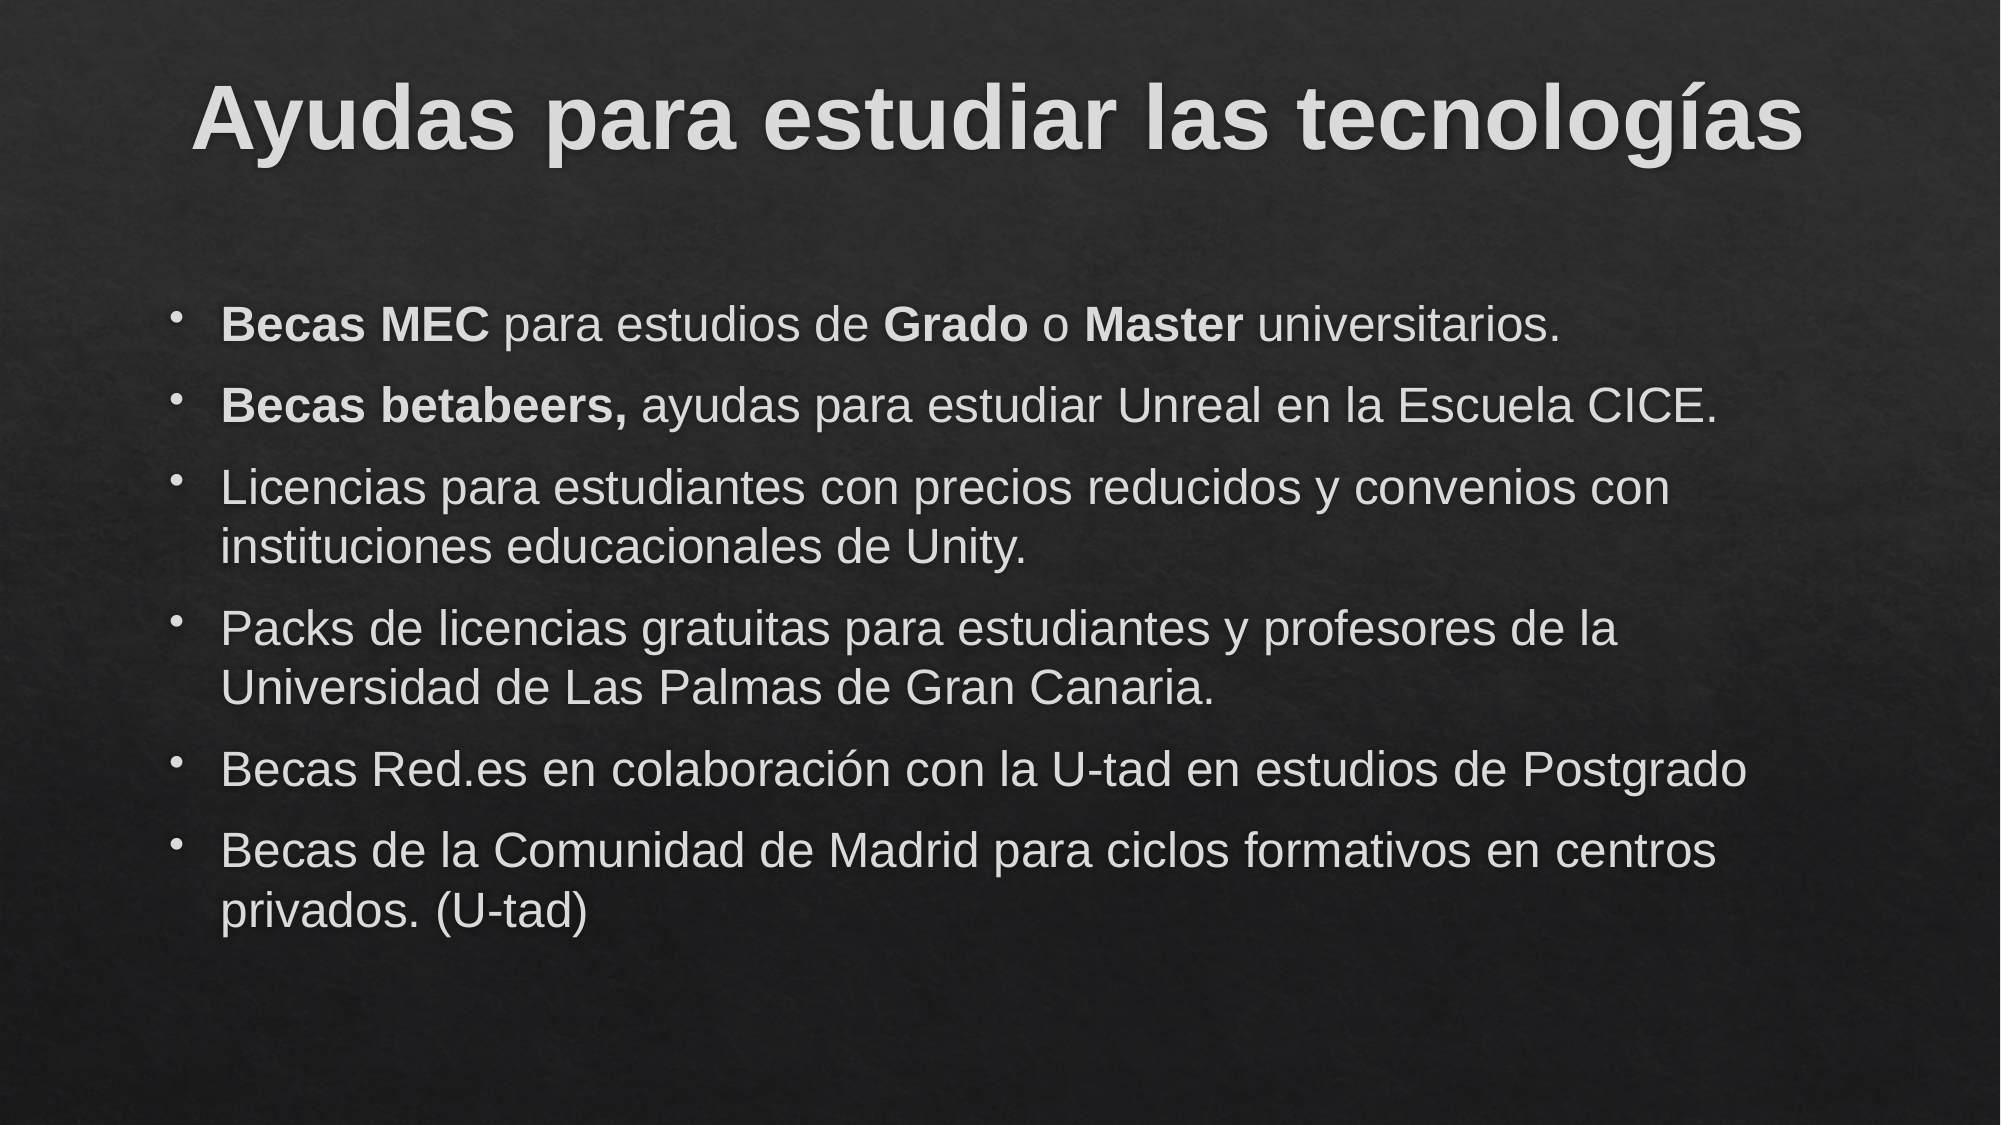

# Ayudas para estudiar las tecnologías
Becas MEC para estudios de Grado o Master universitarios.
Becas betabeers, ayudas para estudiar Unreal en la Escuela CICE.
Licencias para estudiantes con precios reducidos y convenios con instituciones educacionales de Unity.
Packs de licencias gratuitas para estudiantes y profesores de la Universidad de Las Palmas de Gran Canaria.
Becas Red.es en colaboración con la U-tad en estudios de Postgrado
Becas de la Comunidad de Madrid para ciclos formativos en centros privados. (U-tad)